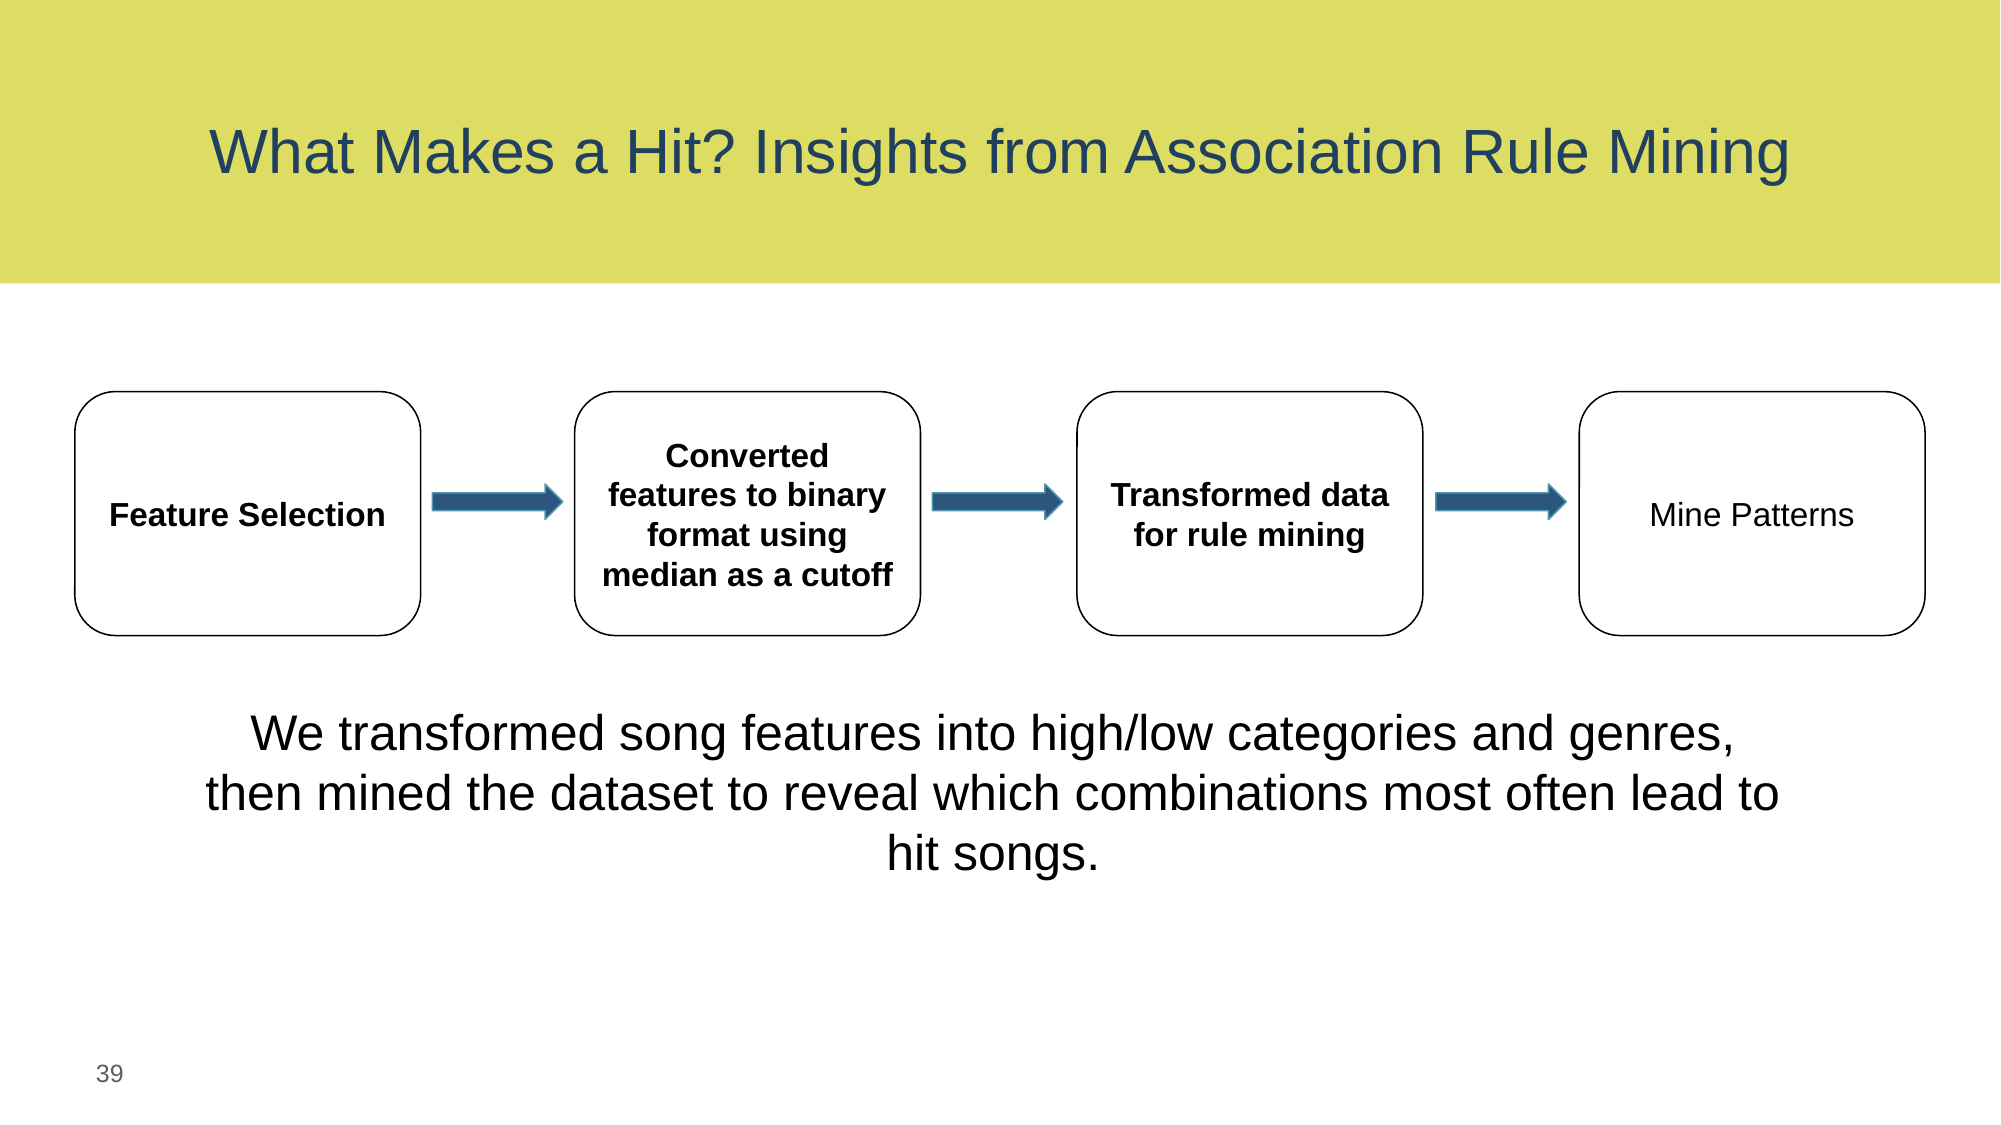

# What Makes a Hit? Insights from Association Rule Mining
Feature Selection
Converted features to binary format using median as a cutoff
Transformed data for rule mining
Mine Patterns

We transformed song features into high/low categories and genres, then mined the dataset to reveal which combinations most often lead to hit songs.
39